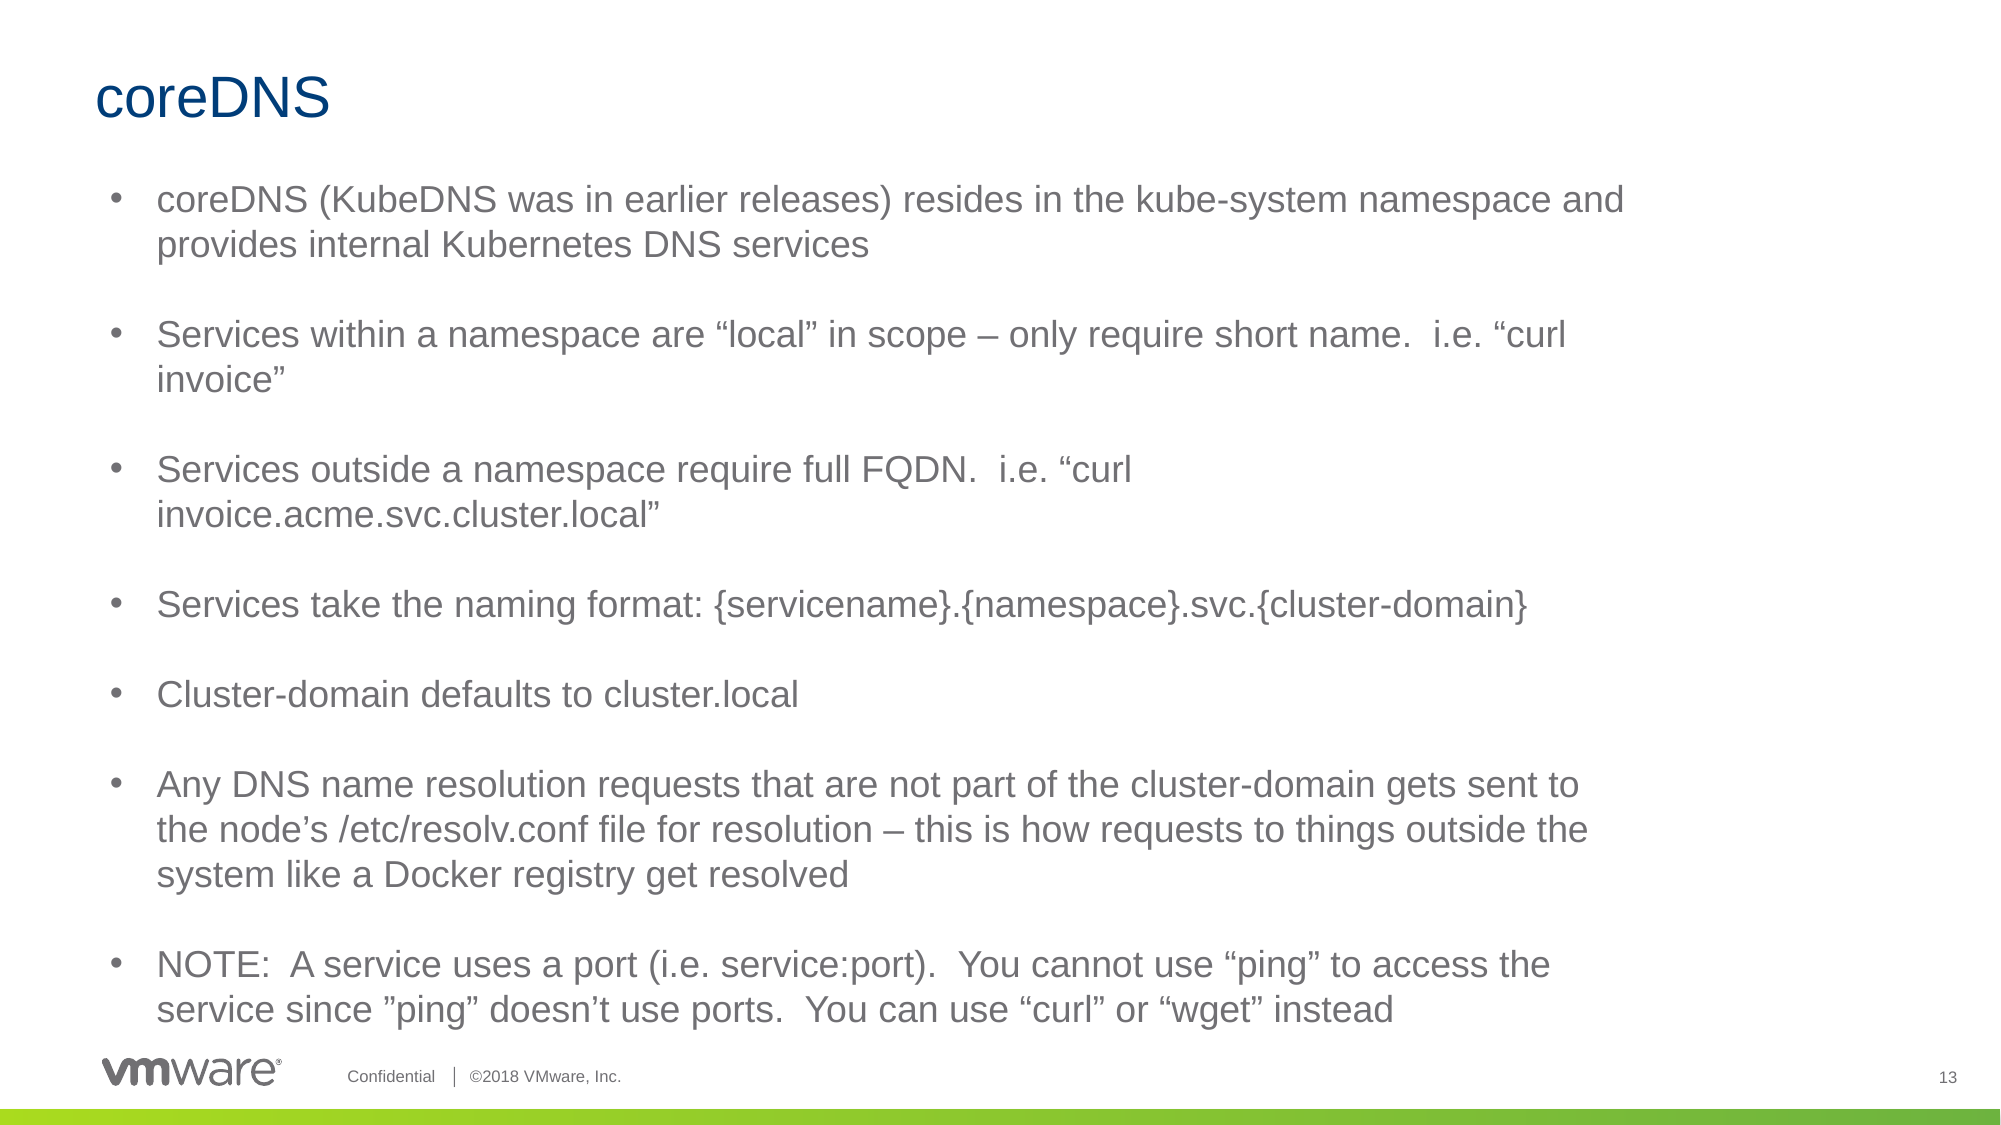

# coreDNS
coreDNS (KubeDNS was in earlier releases) resides in the kube-system namespace and provides internal Kubernetes DNS services

Services within a namespace are “local” in scope – only require short name.  i.e. “curl invoice”

Services outside a namespace require full FQDN.  i.e. “curl invoice.acme.svc.cluster.local”

Services take the naming format: {servicename}.{namespace}.svc.{cluster-domain}

Cluster-domain defaults to cluster.local

Any DNS name resolution requests that are not part of the cluster-domain gets sent to the node’s /etc/resolv.conf file for resolution – this is how requests to things outside the system like a Docker registry get resolved

NOTE:  A service uses a port (i.e. service:port).  You cannot use “ping” to access the service since ”ping” doesn’t use ports.  You can use “curl” or “wget” instead